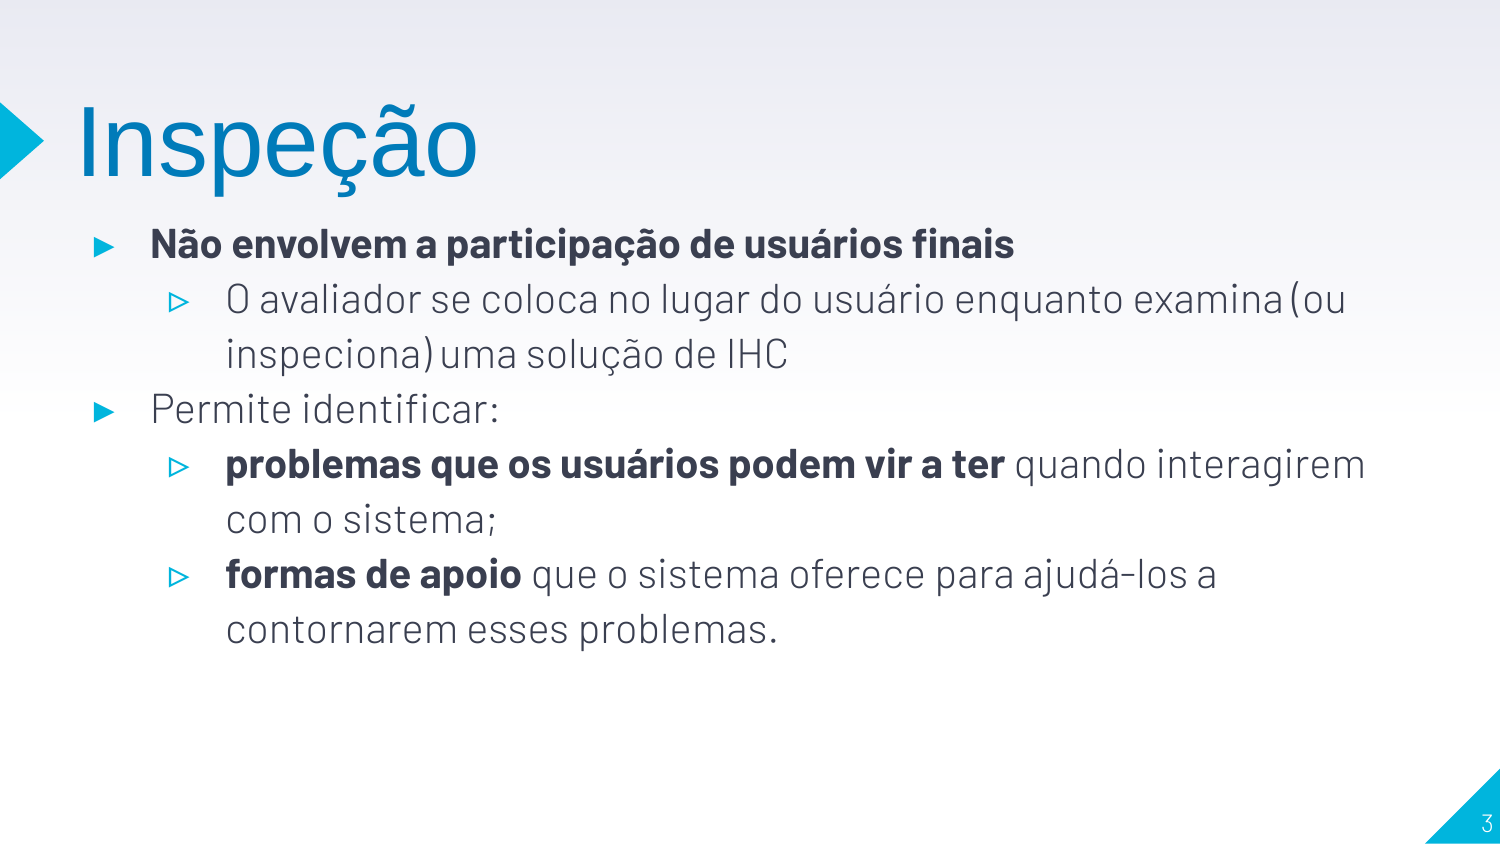

# Inspeção
Não envolvem a participação de usuários finais
O avaliador se coloca no lugar do usuário enquanto examina (ou inspeciona) uma solução de IHC
Permite identificar:
problemas que os usuários podem vir a ter quando interagirem com o sistema;
formas de apoio que o sistema oferece para ajudá-los a contornarem esses problemas.

3